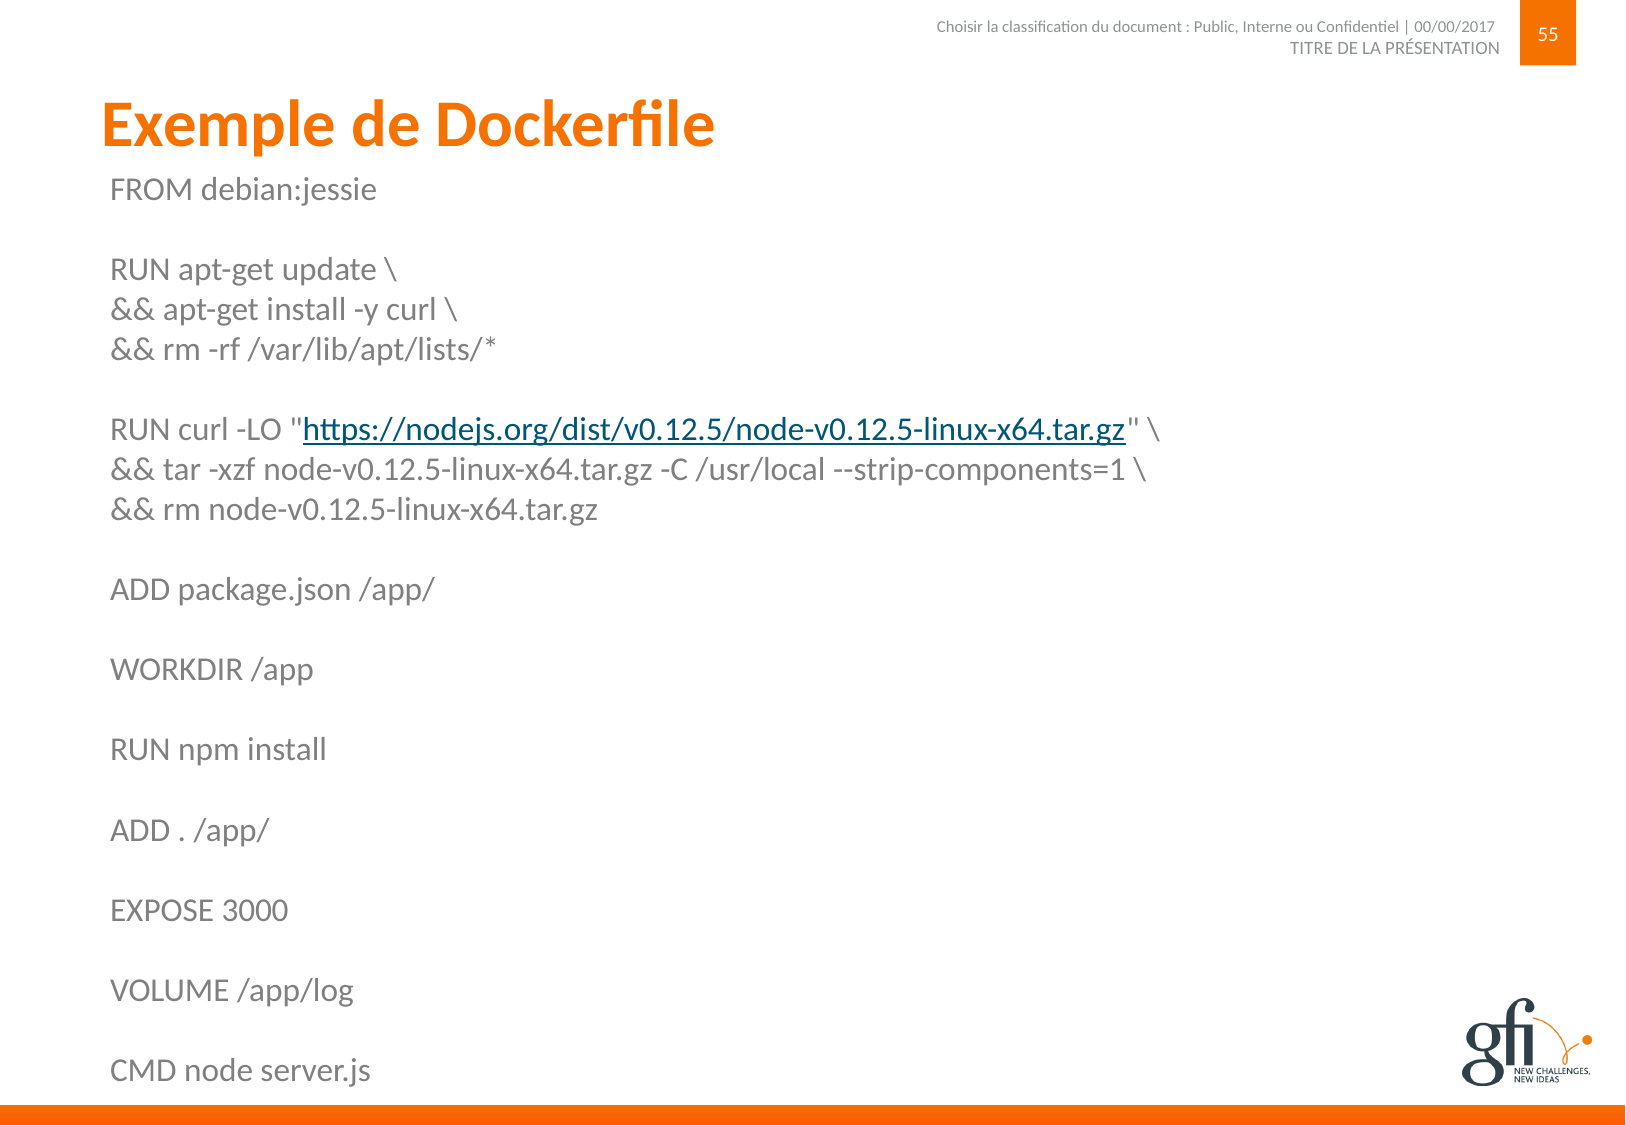

55
TITRE DE LA PRÉSENTATION
Choisir la classification du document : Public, Interne ou Confidentiel | 00/00/2017
# Exemple de Dockerfile
FROM debian:jessie

RUN apt-get update \
&& apt-get install -y curl \
&& rm -rf /var/lib/apt/lists/*

RUN curl -LO "https://nodejs.org/dist/v0.12.5/node-v0.12.5-linux-x64.tar.gz" \
&& tar -xzf node-v0.12.5-linux-x64.tar.gz -C /usr/local --strip-components=1 \
&& rm node-v0.12.5-linux-x64.tar.gz

ADD package.json /app/

WORKDIR /app

RUN npm install

ADD . /app/

EXPOSE 3000

VOLUME /app/log

CMD node server.js